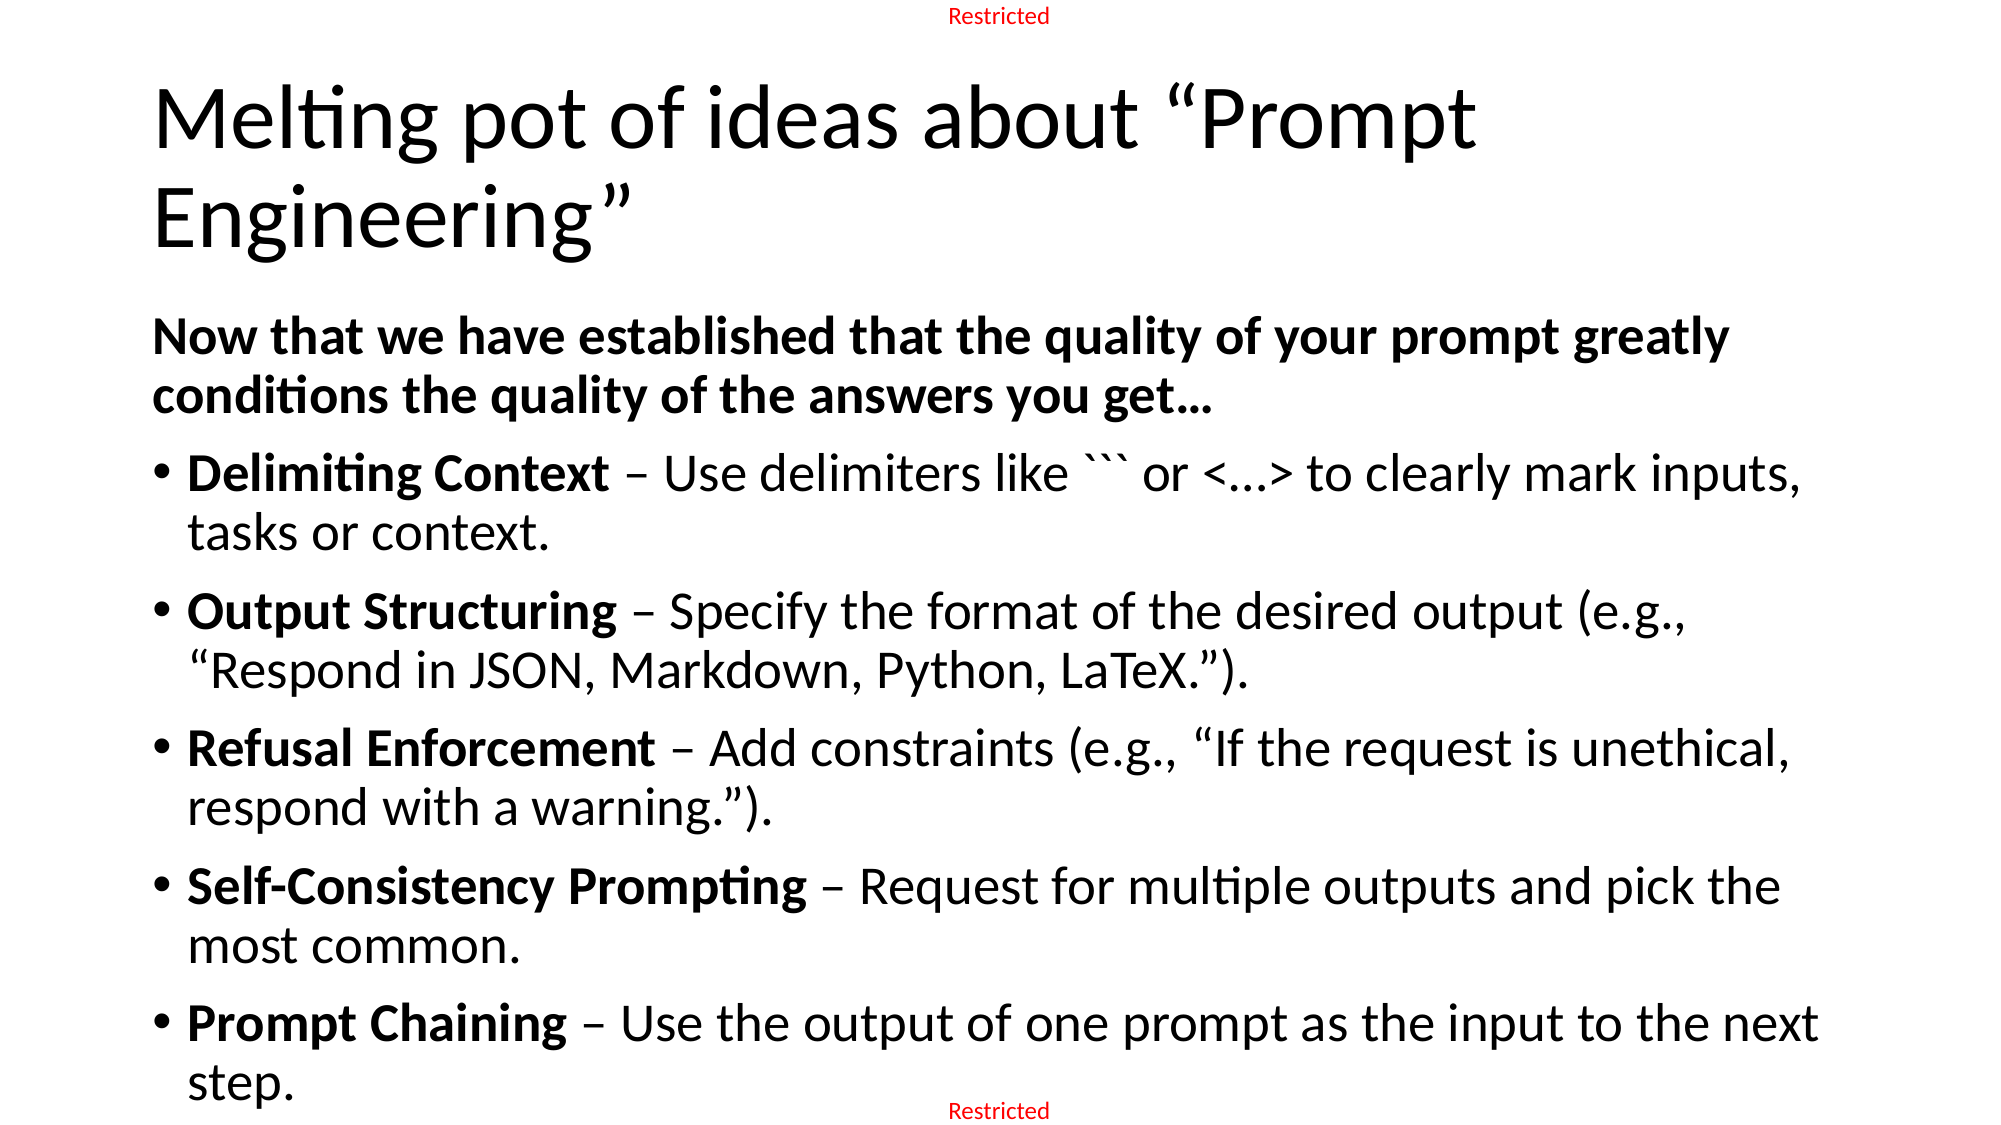

# Melting pot of ideas about “Prompt Engineering”
Now that we have established that the quality of your prompt greatly conditions the quality of the answers you get…
Delimiting Context – Use delimiters like ``` or <…> to clearly mark inputs, tasks or context.
Output Structuring – Specify the format of the desired output (e.g., “Respond in JSON, Markdown, Python, LaTeX.”).
Refusal Enforcement – Add constraints (e.g., “If the request is unethical, respond with a warning.”).
Self-Consistency Prompting – Request for multiple outputs and pick the most common.
Prompt Chaining – Use the output of one prompt as the input to the next step.